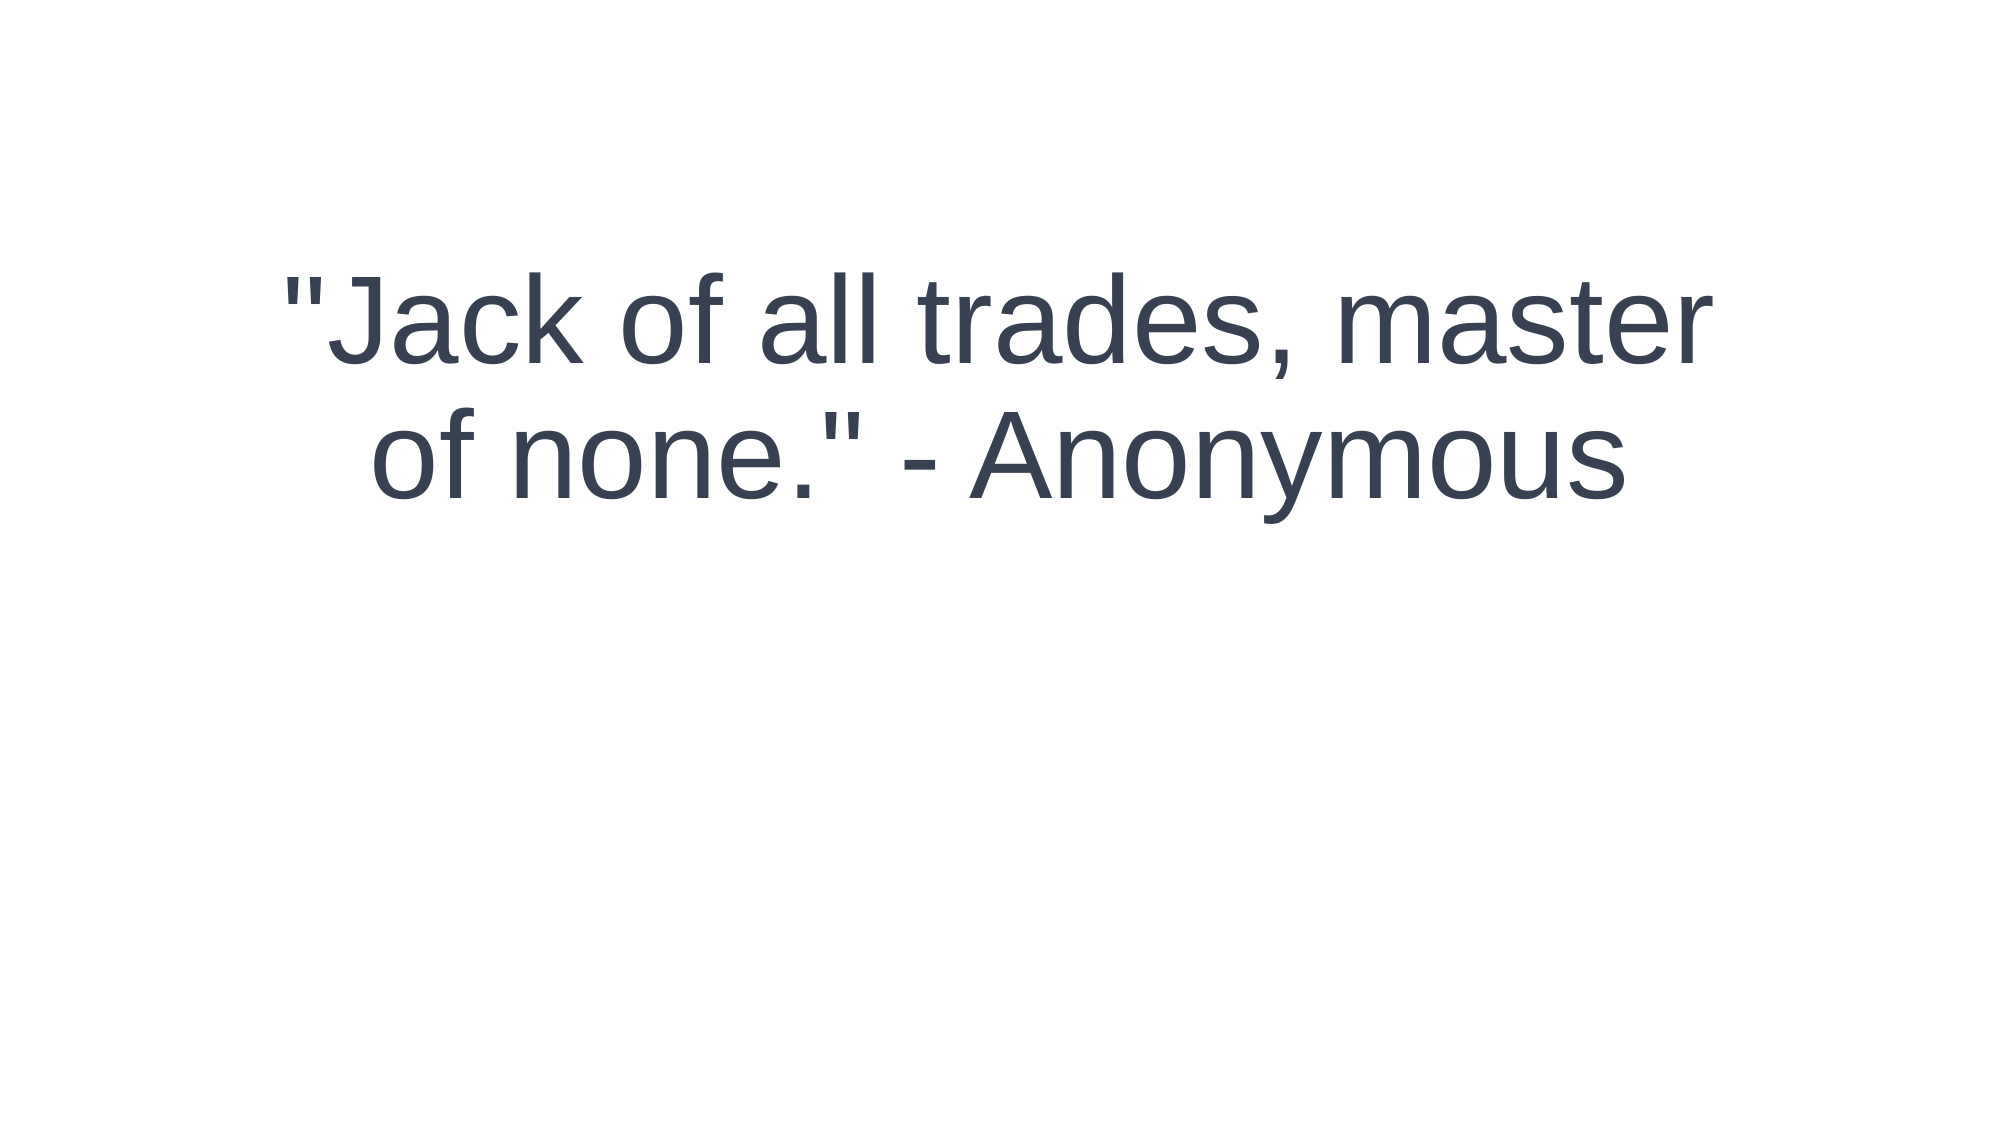

# "Jack of all trades, master of none." - Anonymous